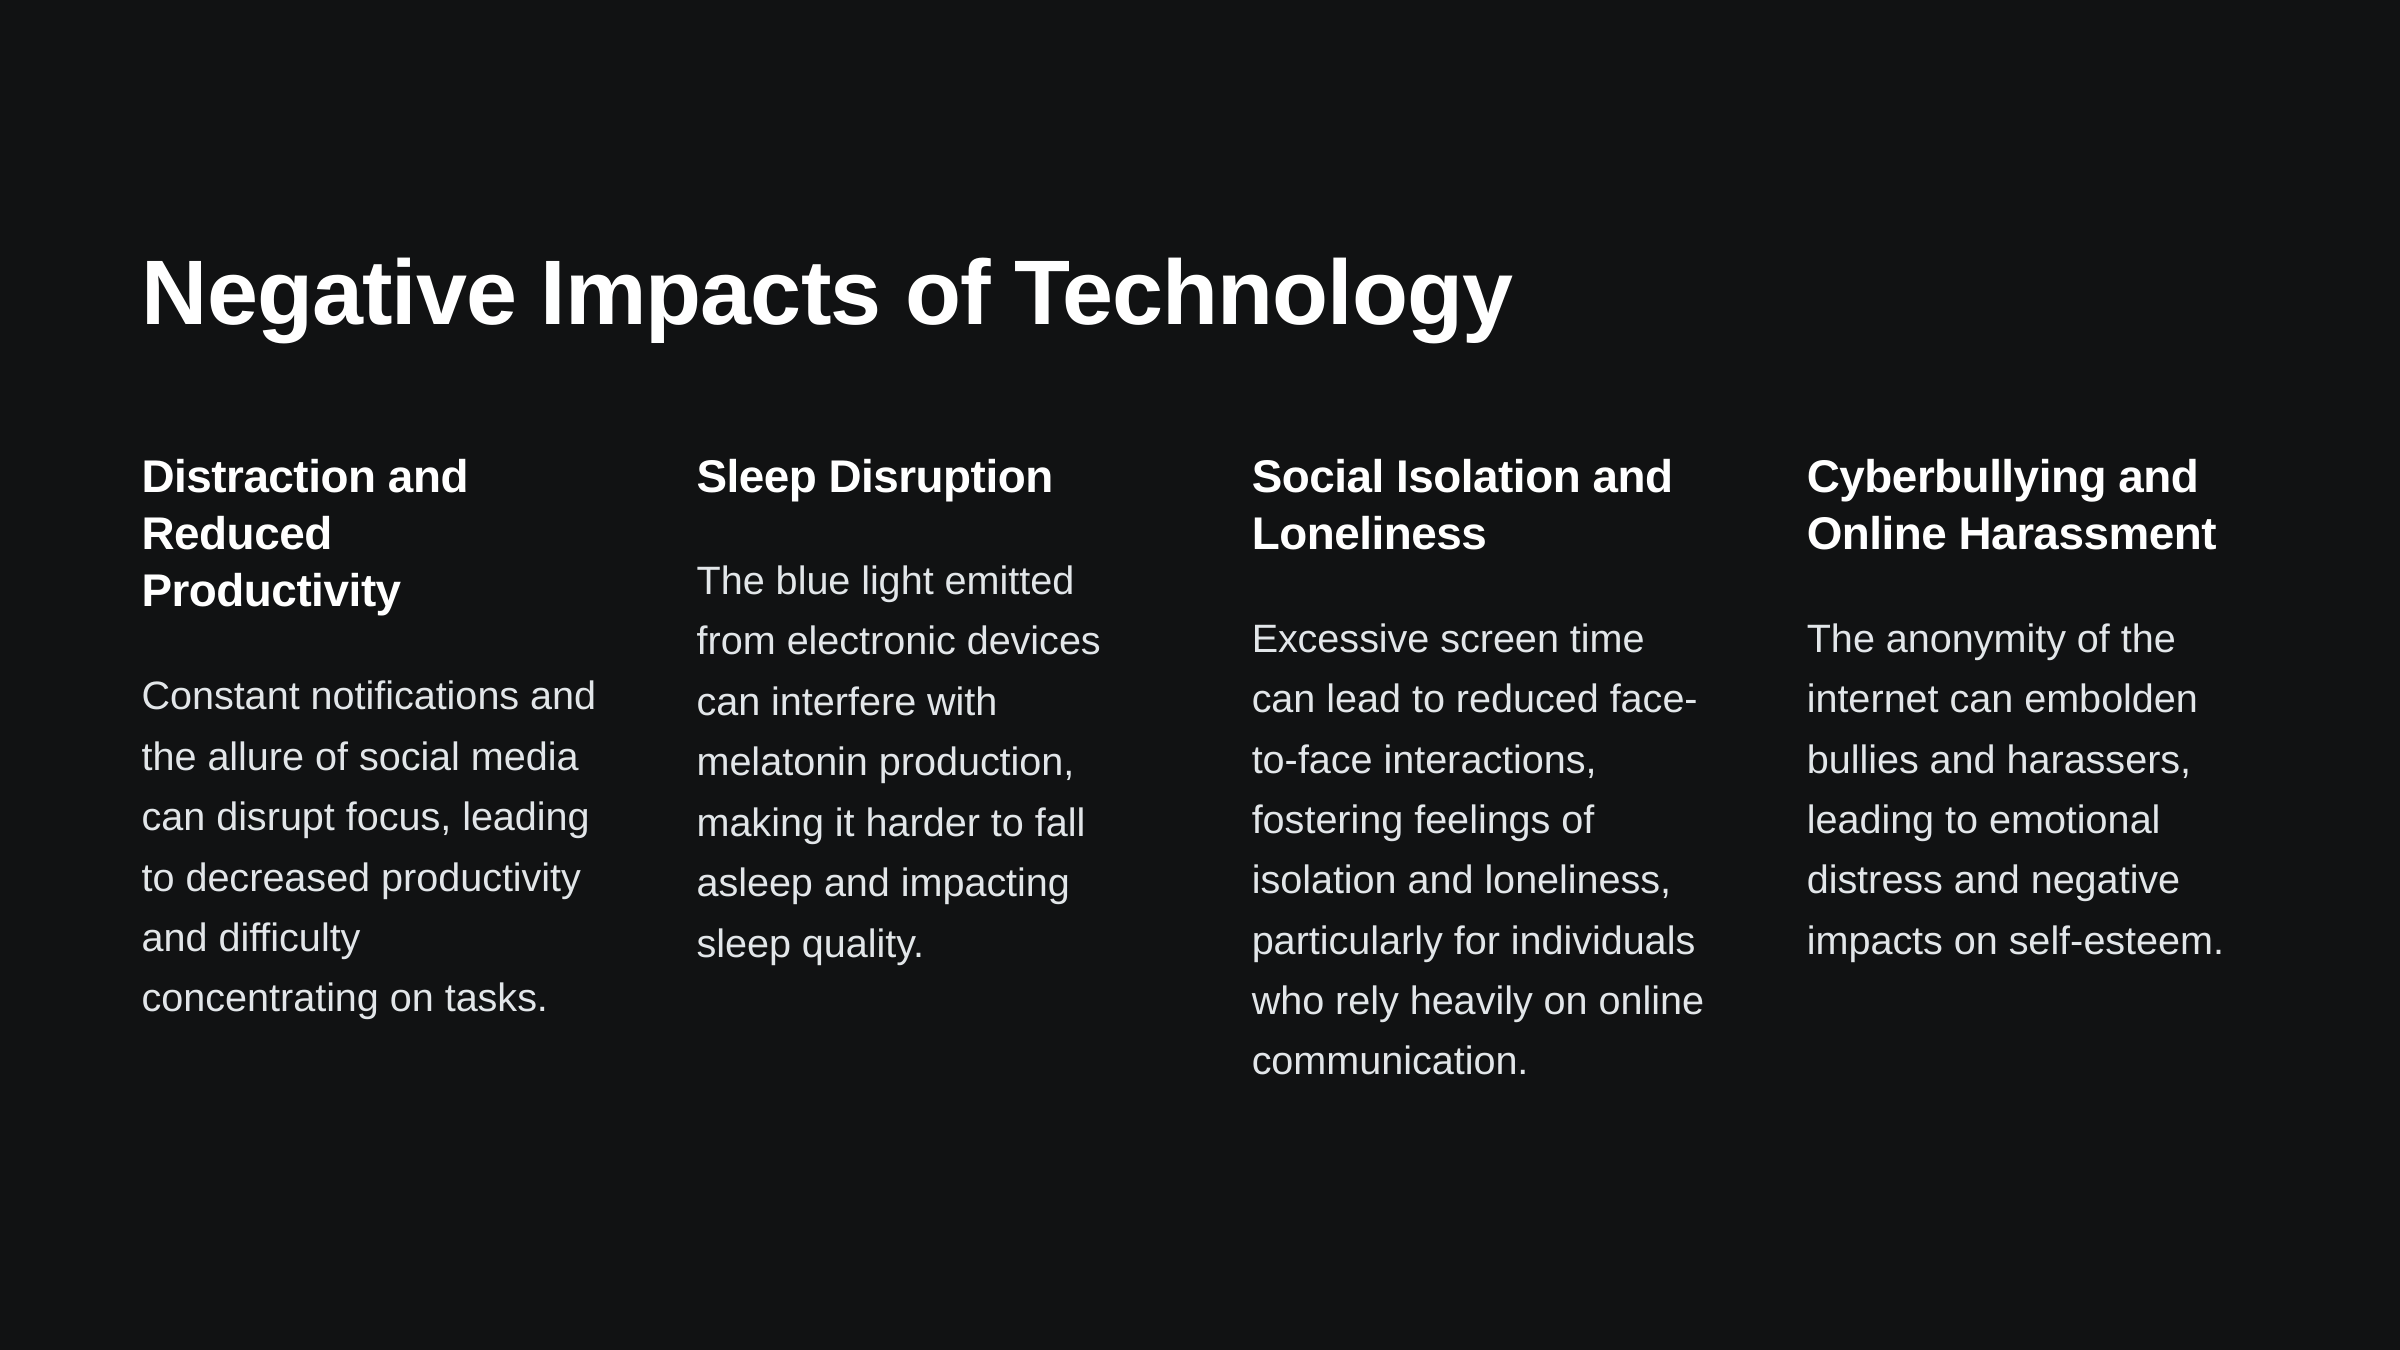

Negative Impacts of Technology
Distraction and Reduced Productivity
Sleep Disruption
Social Isolation and Loneliness
Cyberbullying and Online Harassment
The blue light emitted from electronic devices can interfere with melatonin production, making it harder to fall asleep and impacting sleep quality.
Excessive screen time can lead to reduced face-to-face interactions, fostering feelings of isolation and loneliness, particularly for individuals who rely heavily on online communication.
The anonymity of the internet can embolden bullies and harassers, leading to emotional distress and negative impacts on self-esteem.
Constant notifications and the allure of social media can disrupt focus, leading to decreased productivity and difficulty concentrating on tasks.